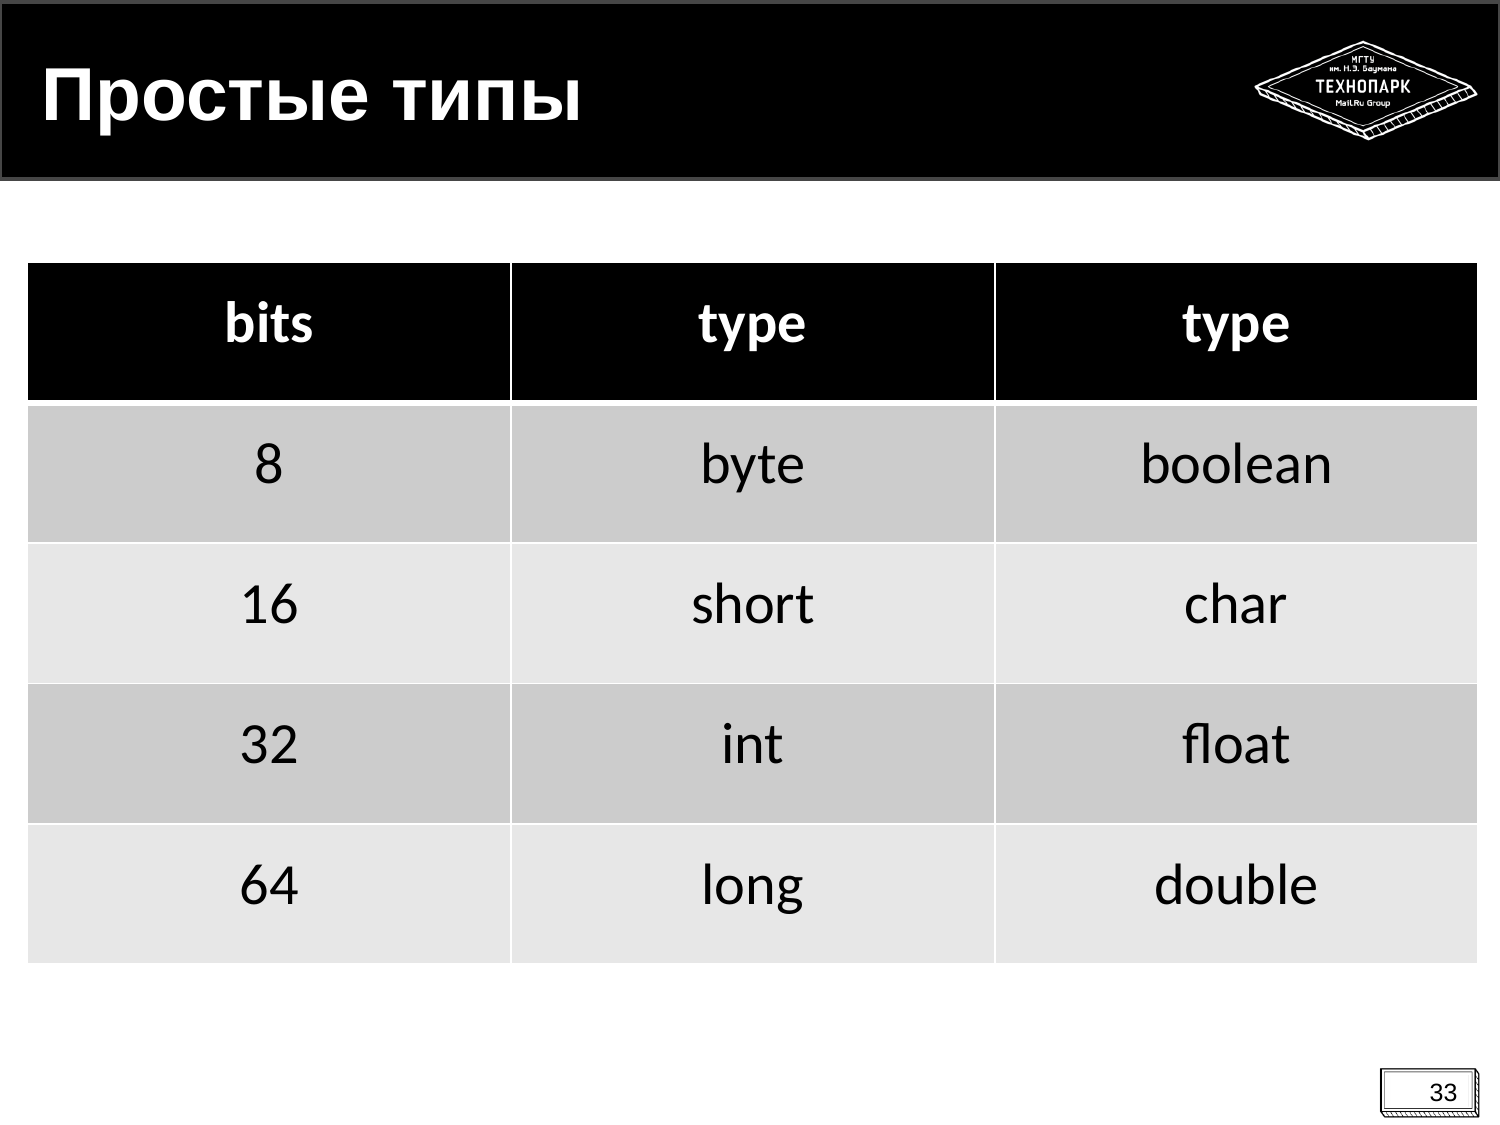

# Простые типы
| bits | type | type |
| --- | --- | --- |
| 8 | byte | boolean |
| 16 | short | char |
| 32 | int | float |
| 64 | long | double |
33